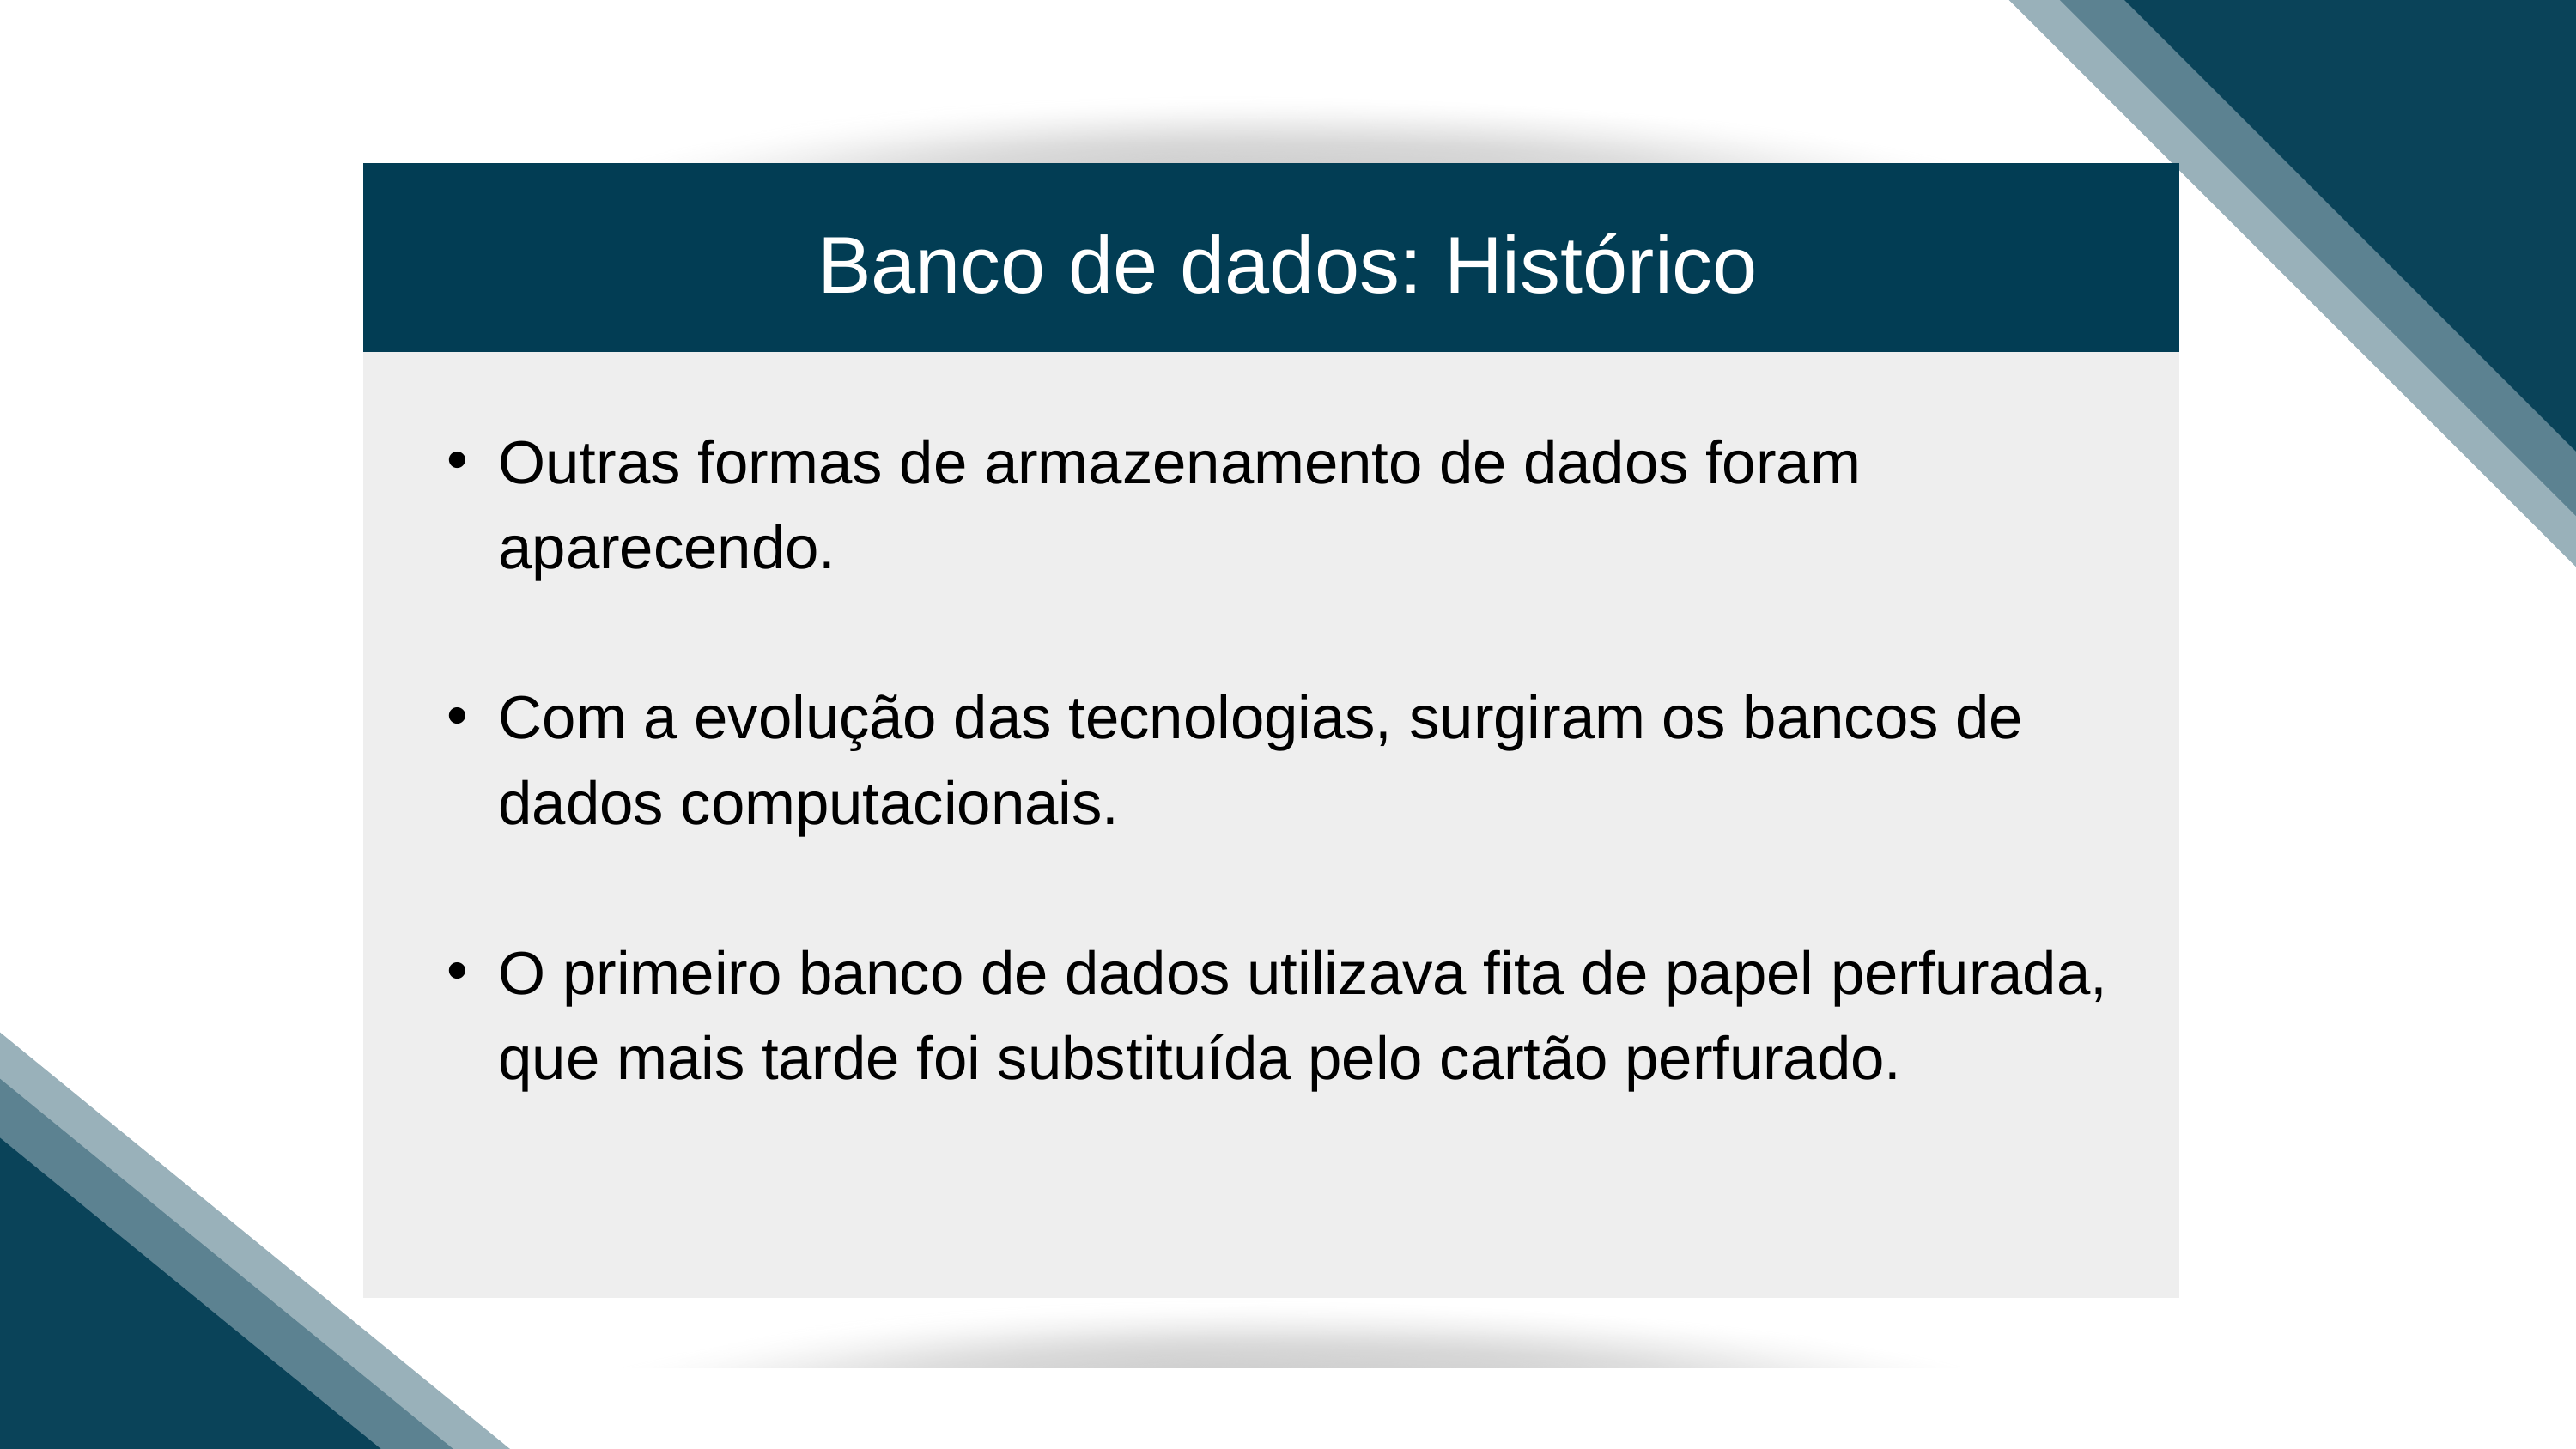

Banco de dados: Histórico

Outras formas de armazenamento de dados foram aparecendo.

Com a evolução das tecnologias, surgiram os bancos de dados computacionais.

O primeiro banco de dados utilizava fita de papel perfurada, que mais tarde foi substituída pelo cartão perfurado.